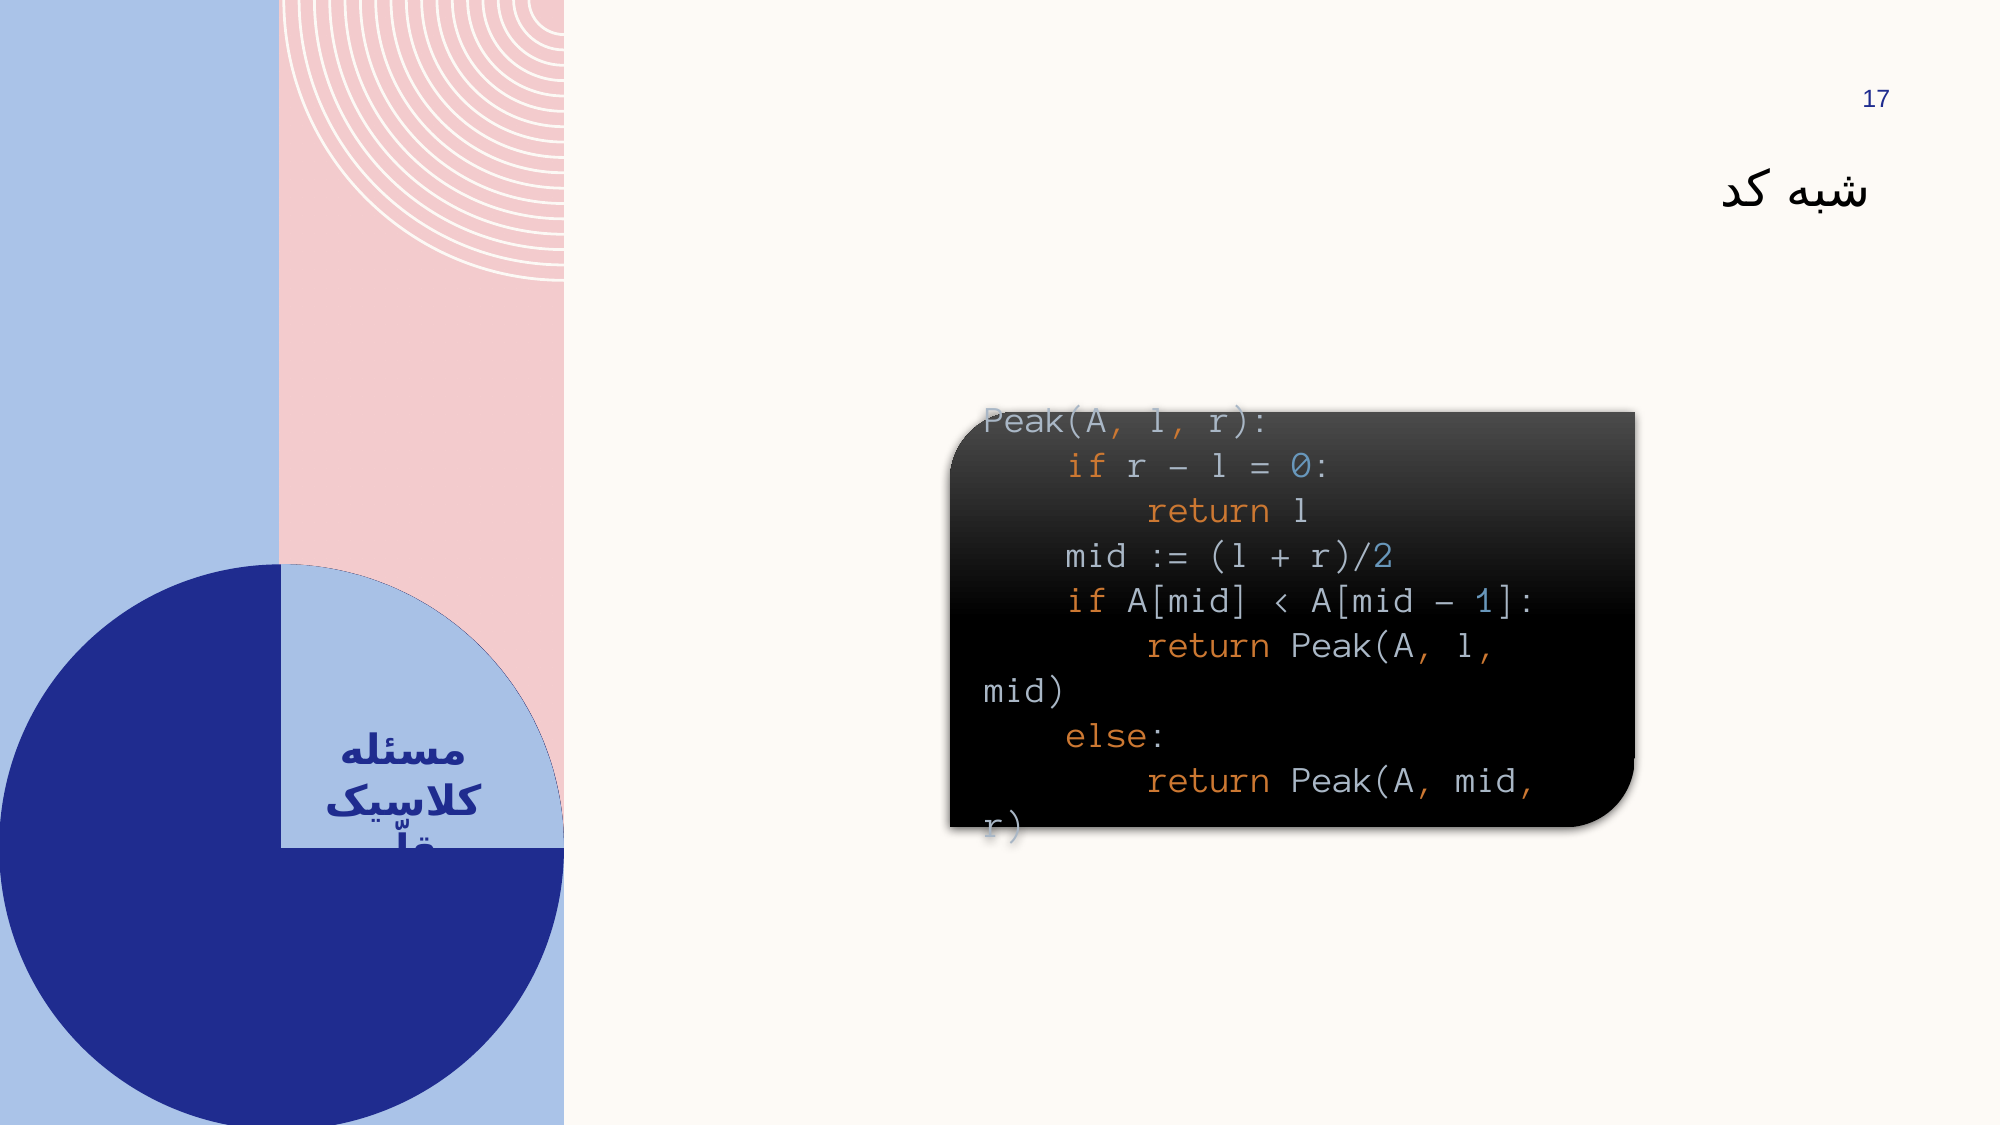

17
شبه کد
Peak(A, l, r):
    if r - l = 0:
        return l
    mid := (l + r)/2
    if A[mid] < A[mid - 1]:
        return Peak(A, l, mid)
    else:
        return Peak(A, mid, r)
# مسئله کلاسیک قلّه